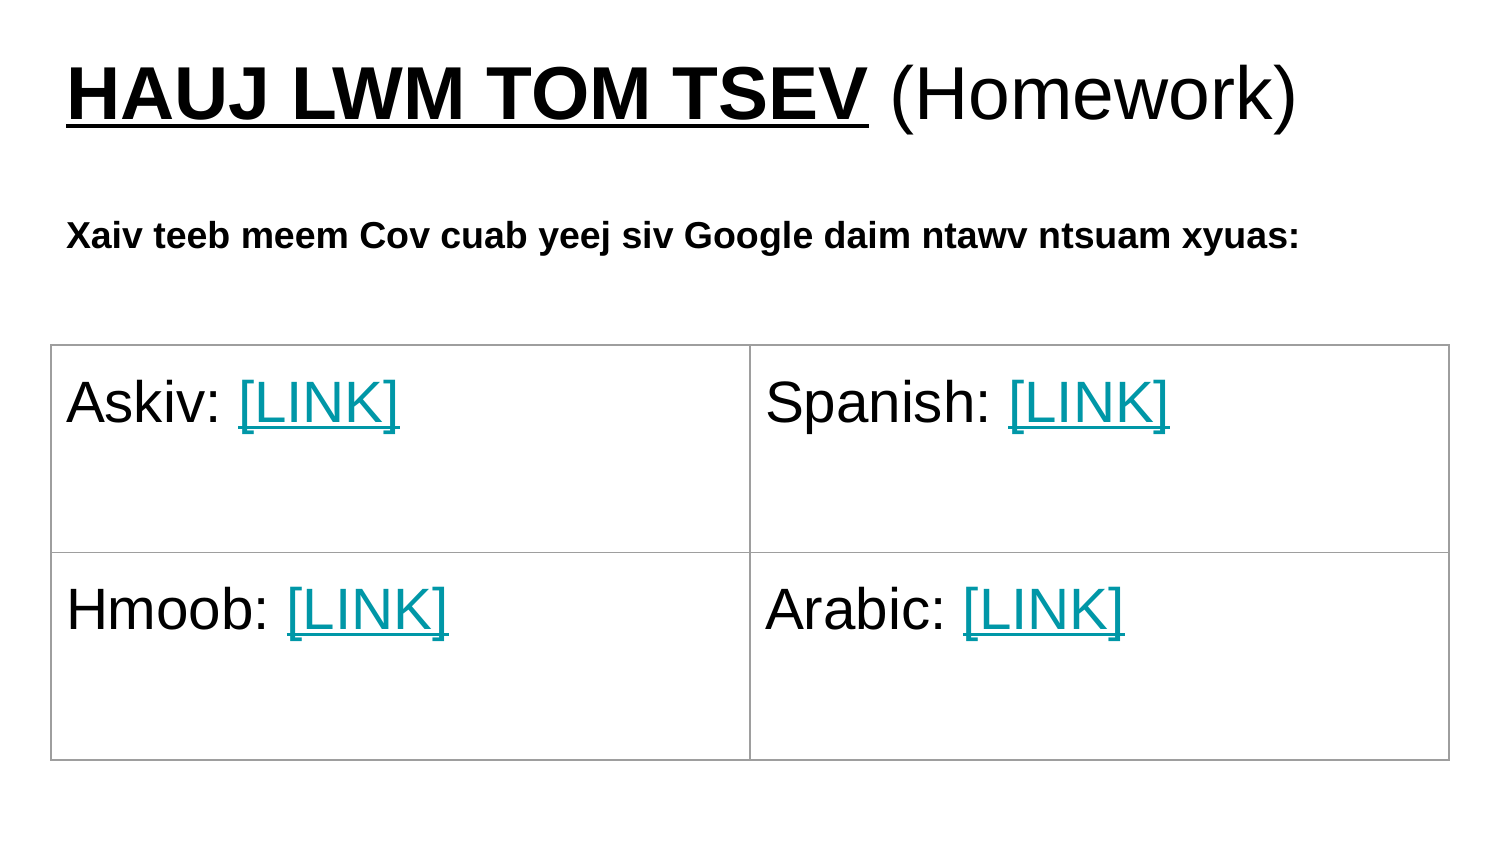

# HAUJ LWM TOM TSEV (Homework)
Xaiv teeb meem Cov cuab yeej siv Google daim ntawv ntsuam xyuas:

| Askiv: [LINK] | Spanish: [LINK] |
| --- | --- |
| Hmoob: [LINK] | Arabic: [LINK] |